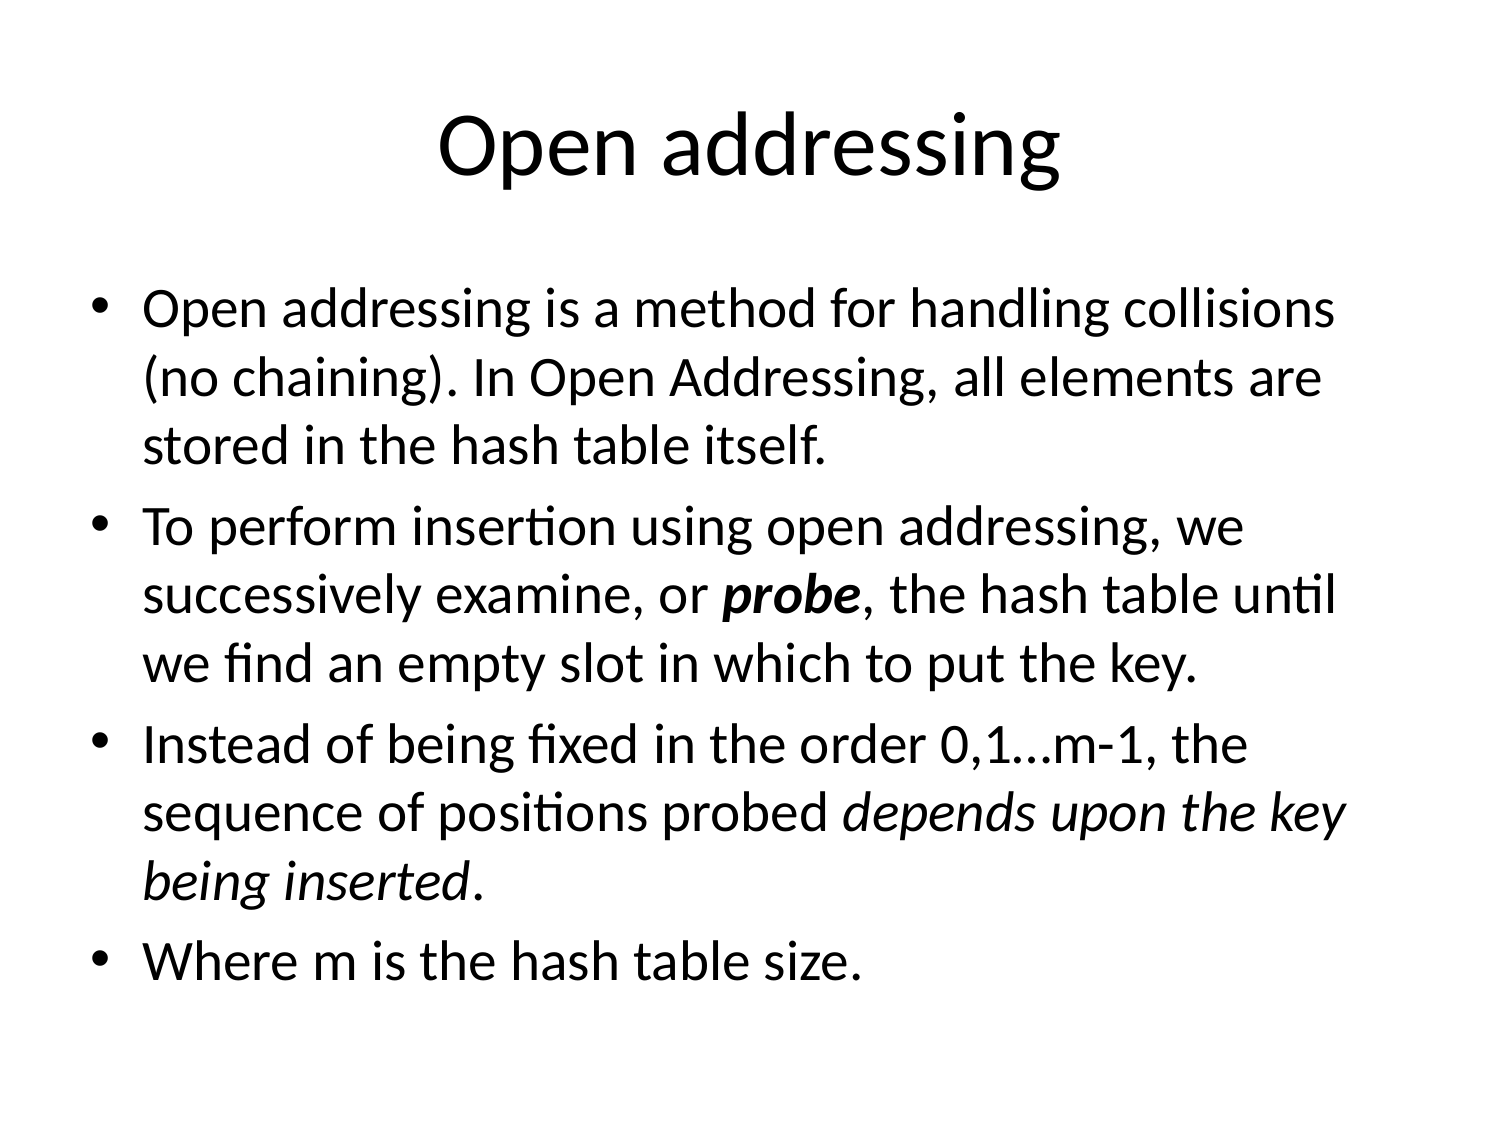

# Open addressing
Open addressing is a method for handling collisions (no chaining). In Open Addressing, all elements are stored in the hash table itself.
To perform insertion using open addressing, we successively examine, or probe, the hash table until we find an empty slot in which to put the key.
Instead of being fixed in the order 0,1…m-1, the sequence of positions probed depends upon the key being inserted.
Where m is the hash table size.